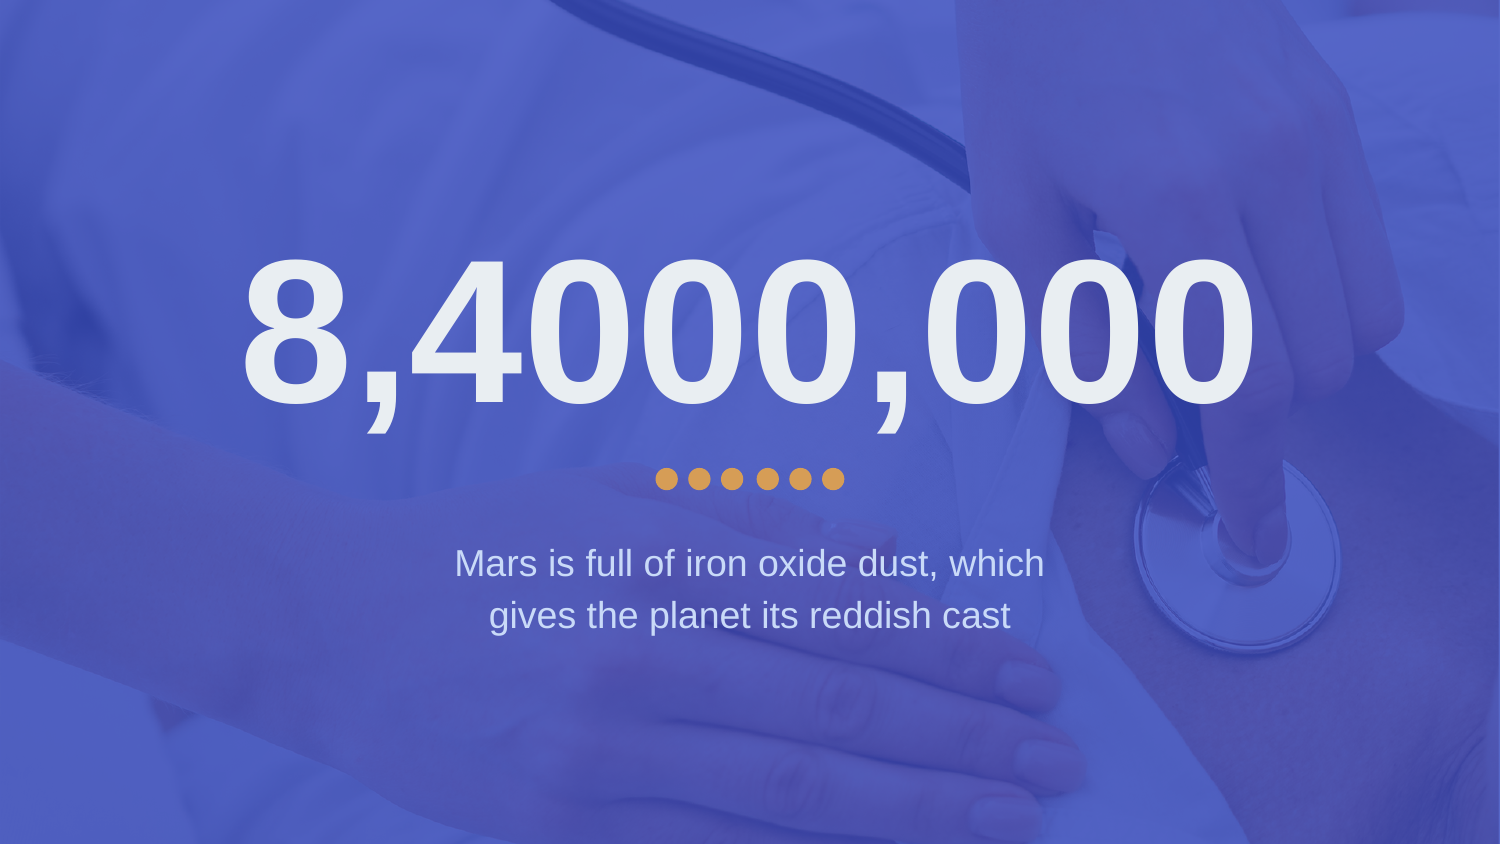

# 8,4000,000

Mars is full of iron oxide dust, which gives the planet its reddish cast